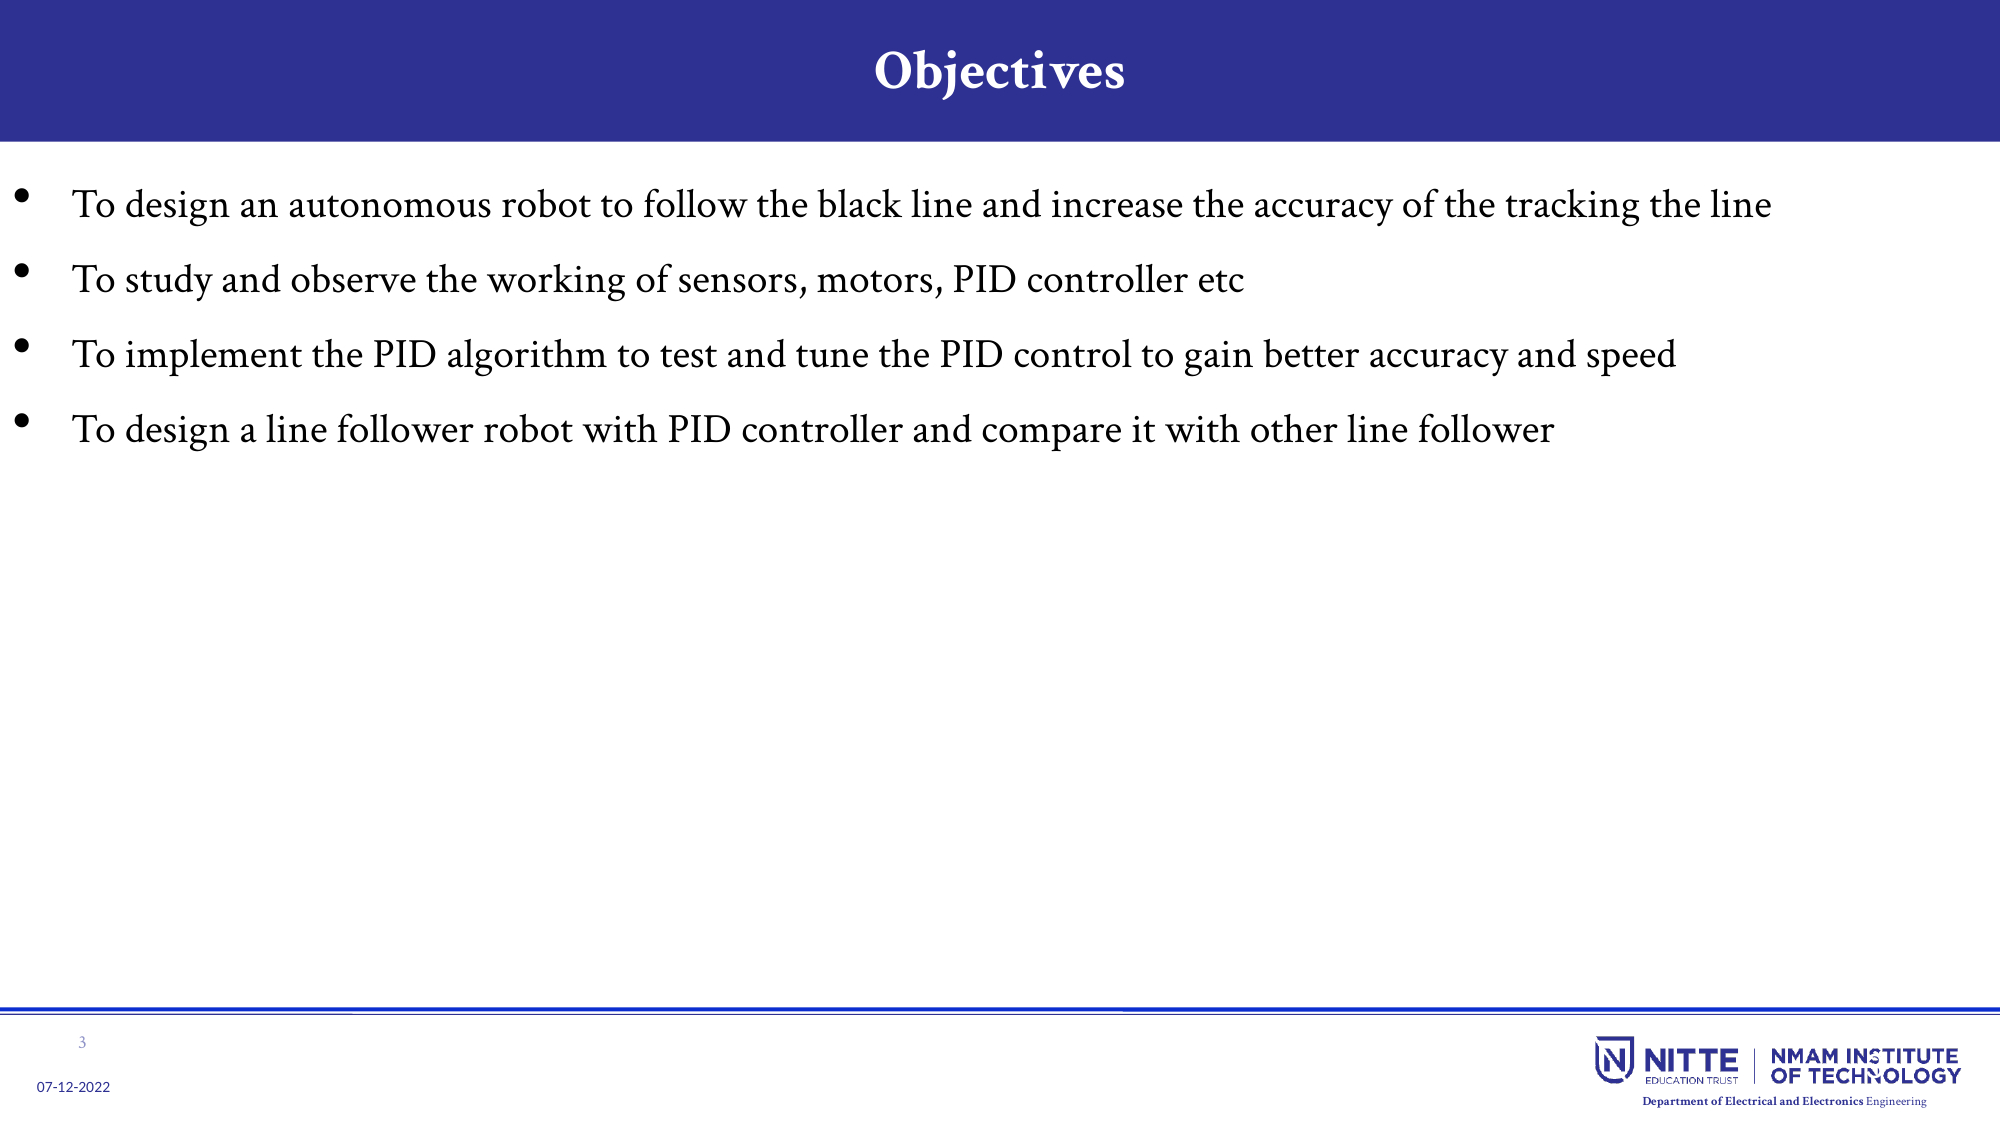

# Objectives
To design an autonomous robot to follow the black line and increase the accuracy of the tracking the line
To study and observe the working of sensors, motors, PID controller etc
To implement the PID algorithm to test and tune the PID control to gain better accuracy and speed
To design a line follower robot with PID controller and compare it with other line follower
3